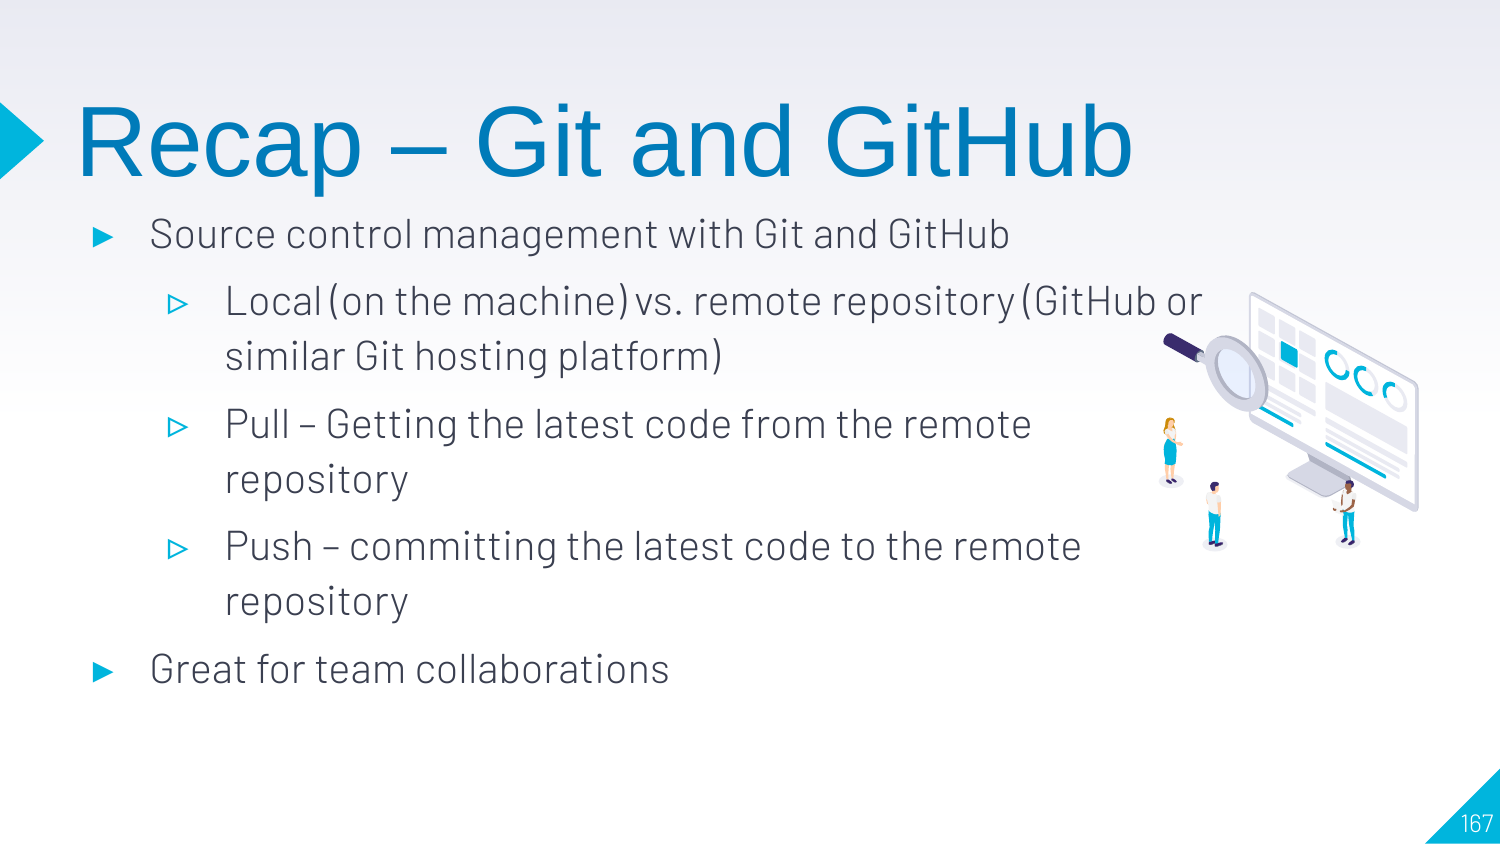

# Recap – Git and GitHub
Source control management with Git and GitHub
Local (on the machine) vs. remote repository (GitHub or similar Git hosting platform)
Pull – Getting the latest code from the remote repository
Push – committing the latest code to the remote repository
Great for team collaborations

167